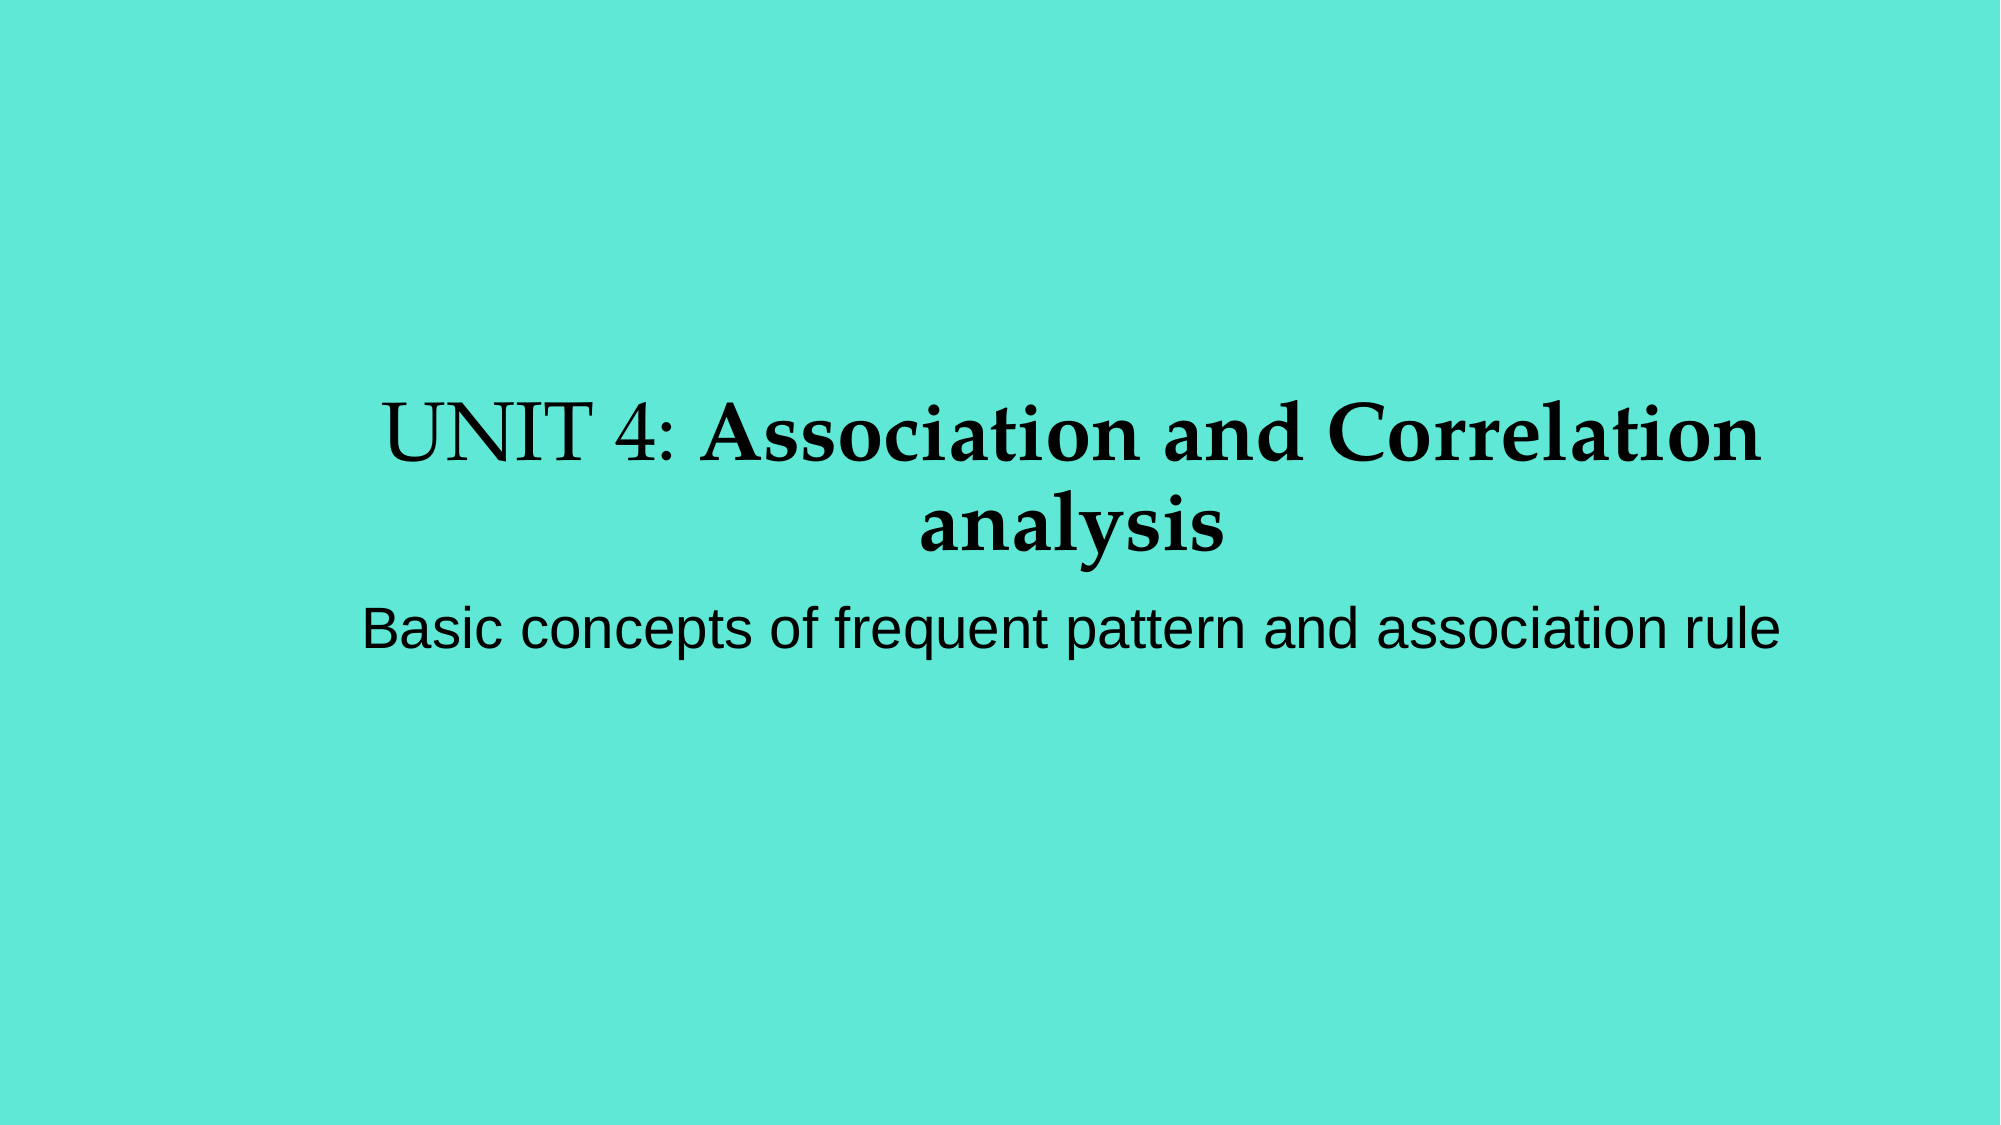

# UNIT 4: Association and Correlation analysis
Basic concepts of frequent pattern and association rule